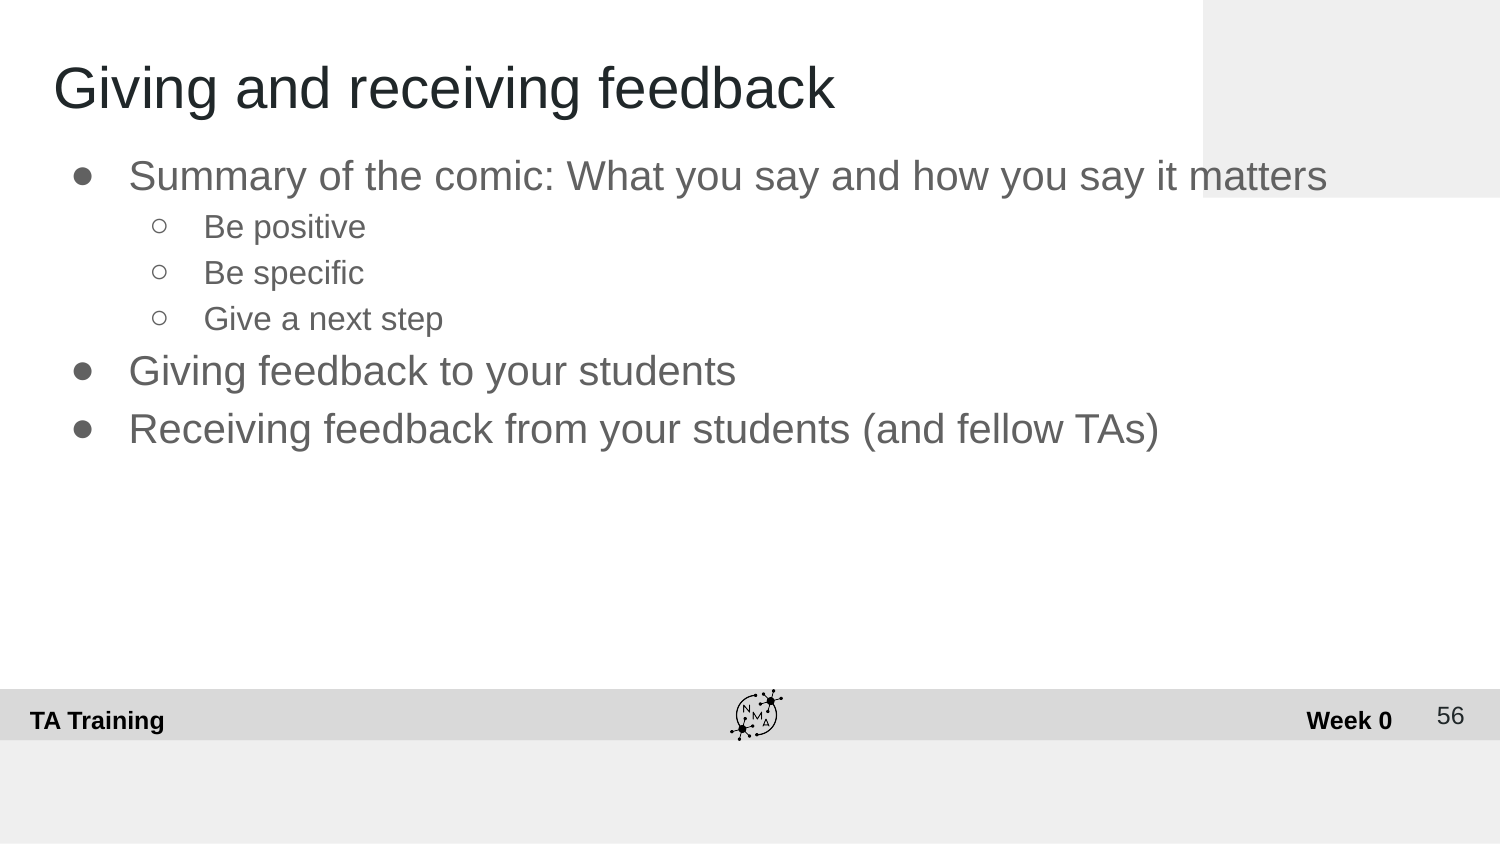

# Giving and receiving feedback
Summary of the comic: What you say and how you say it matters
Be positive
Be specific
Give a next step
Giving feedback to your students
Receiving feedback from your students (and fellow TAs)

56